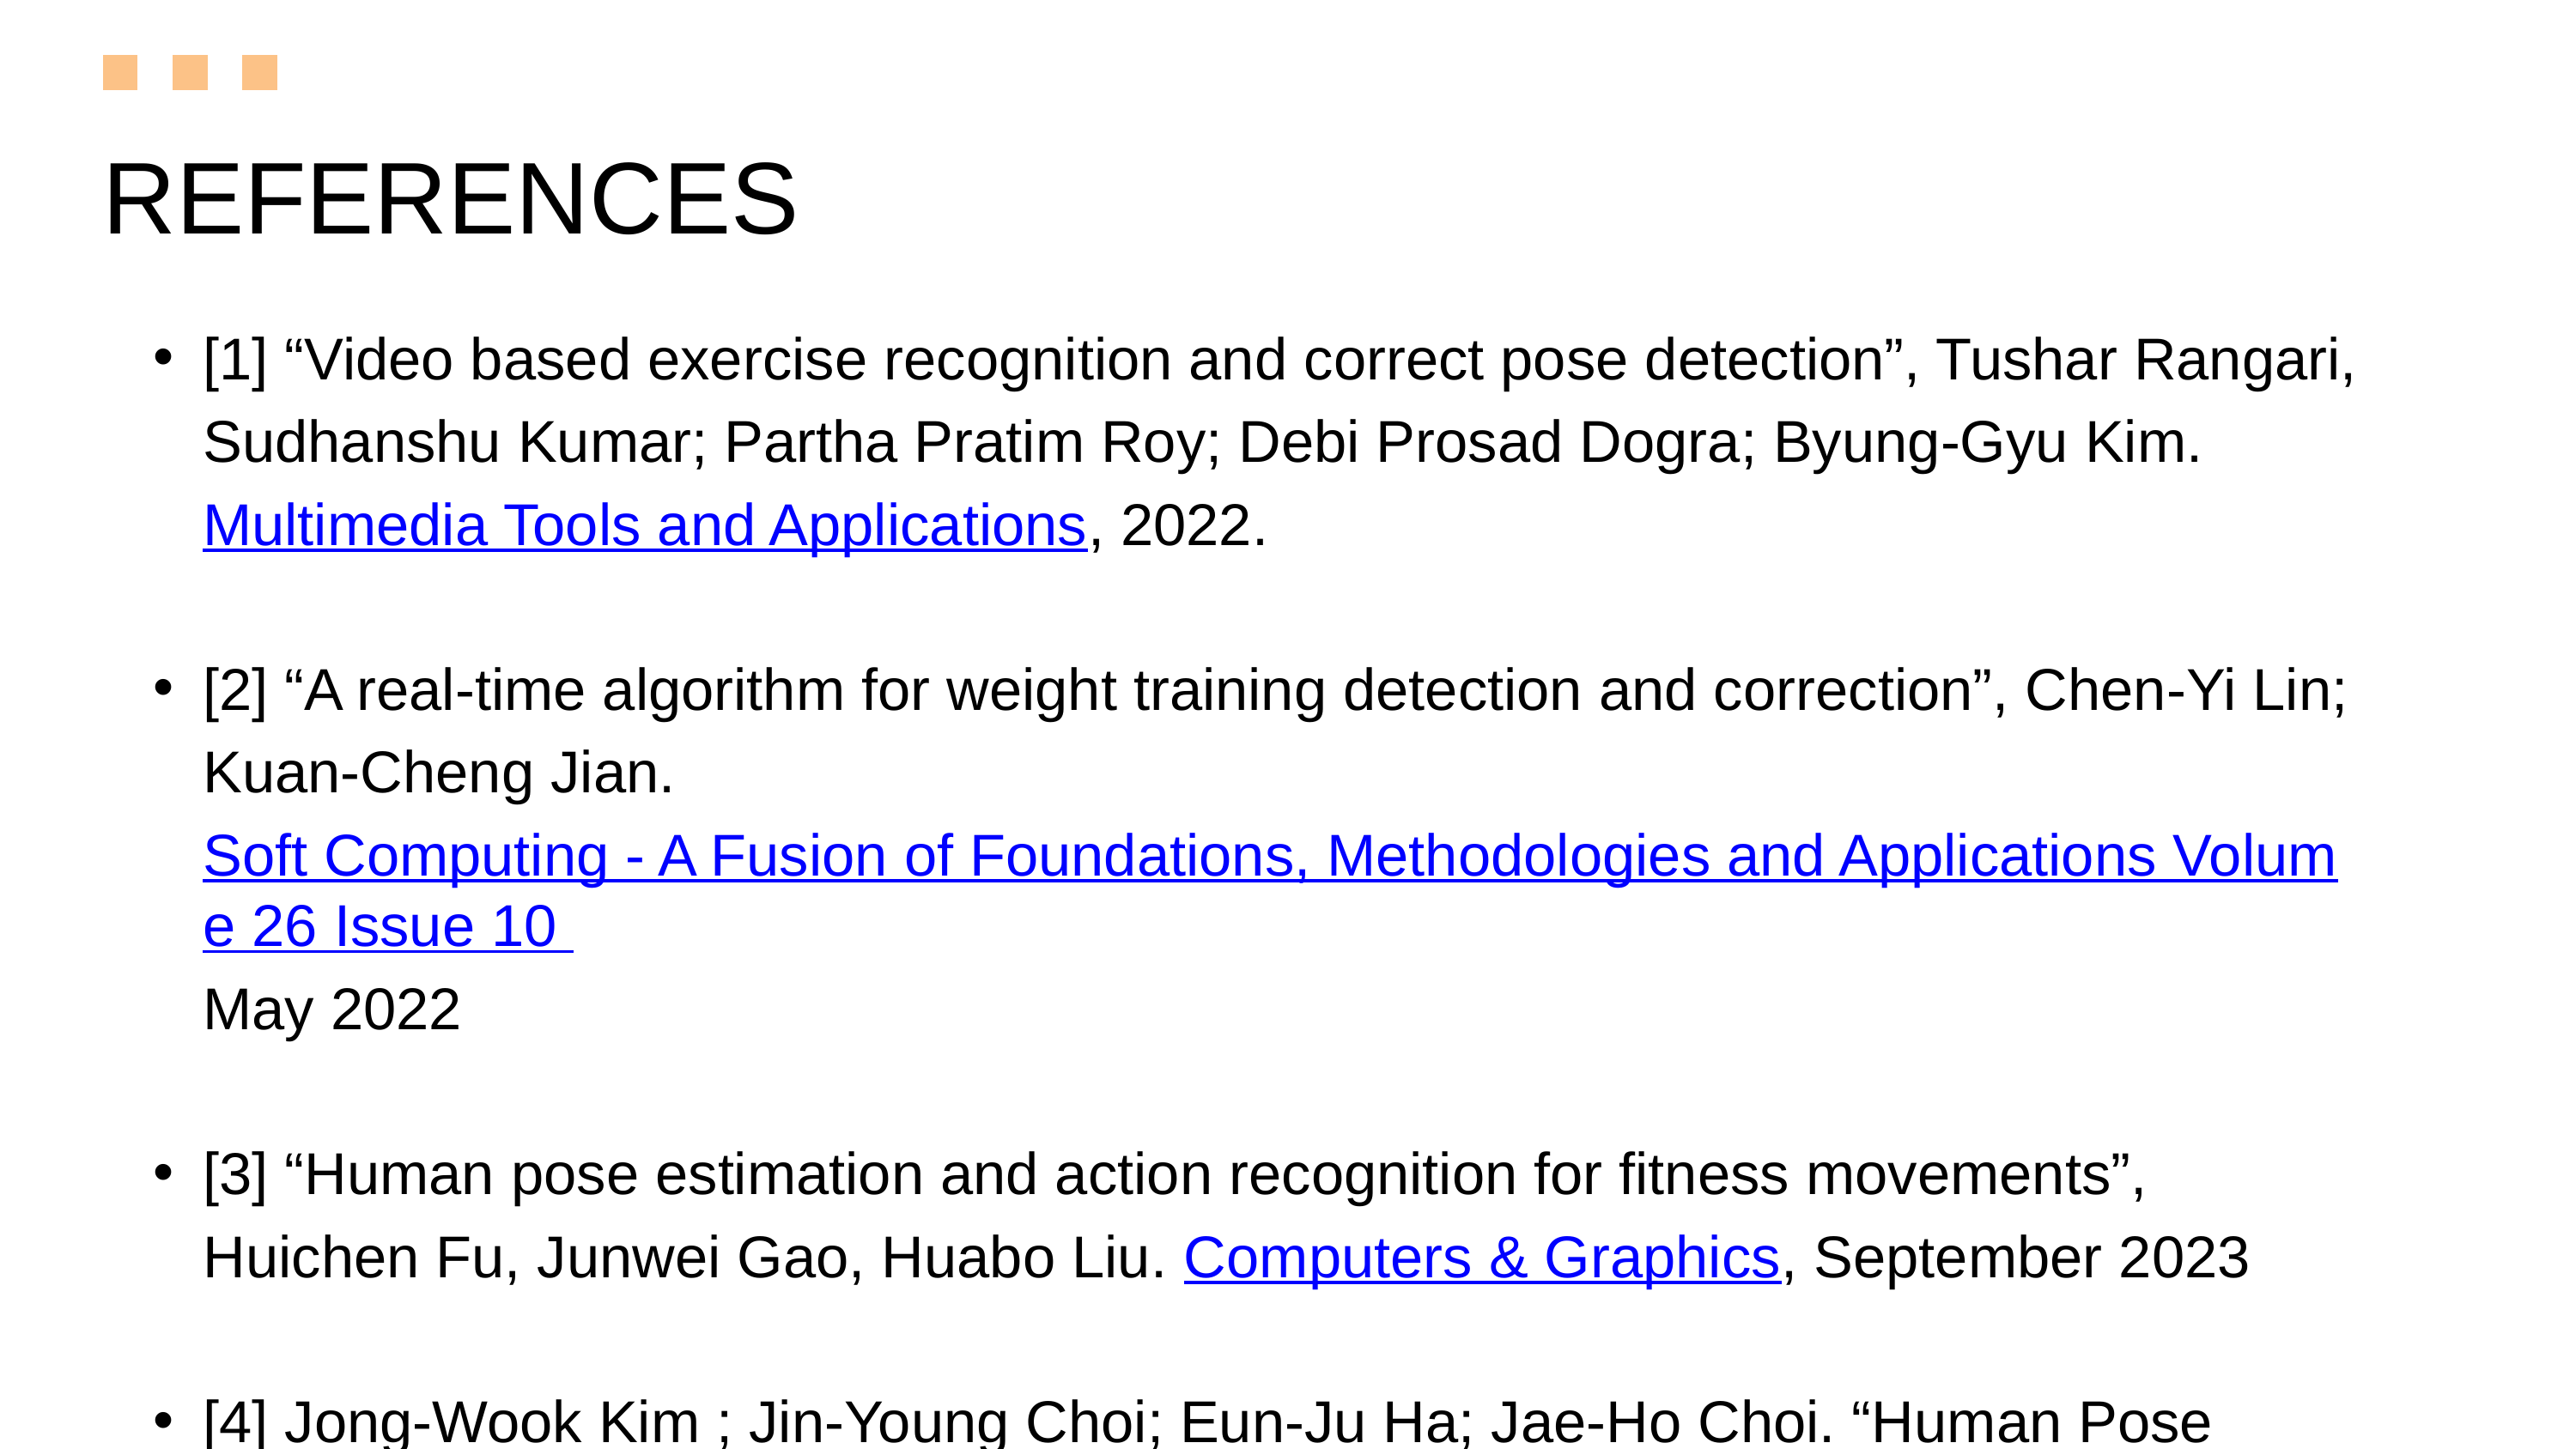

REFERENCES
[1] “Video based exercise recognition and correct pose detection”, Tushar Rangari, Sudhanshu Kumar; Partha Pratim Roy; Debi Prosad Dogra; Byung-Gyu Kim. Multimedia Tools and Applications, 2022.

[2] “A real-time algorithm for weight training detection and correction”, Chen-Yi Lin; Kuan-Cheng Jian. Soft Computing - A Fusion of Foundations, Methodologies and Applications Volume 26 Issue 10 May 2022

[3] “Human pose estimation and action recognition for fitness movements”, Huichen Fu, Junwei Gao, Huabo Liu. Computers & Graphics, September 2023

[4] Jong-Wook Kim ; Jin-Young Choi; Eun-Ju Ha; Jae-Ho Choi. “Human Pose Estimation Using MediaPipe Pose and Optimization Method Based on a Humanoid Model ” in Applied Sciences, 2023.